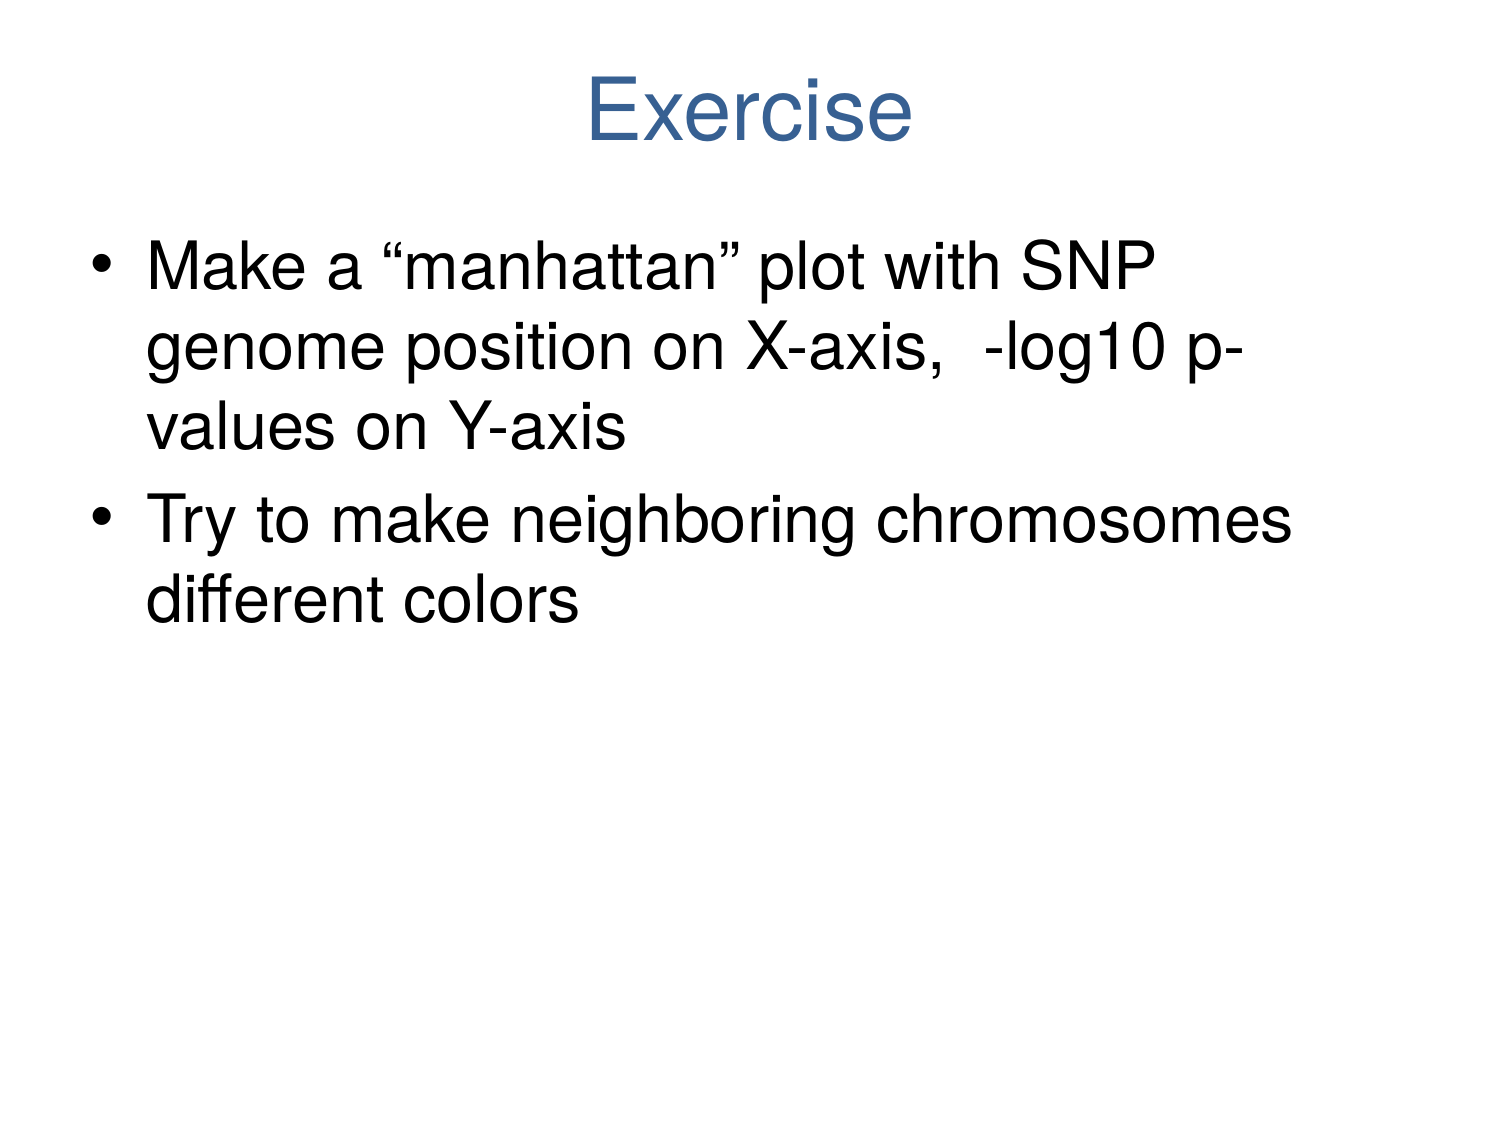

# Exercise
Make a “manhattan” plot with SNP genome position on X-axis,  -log10 p-values on Y-axis
Try to make neighboring chromosomes different colors